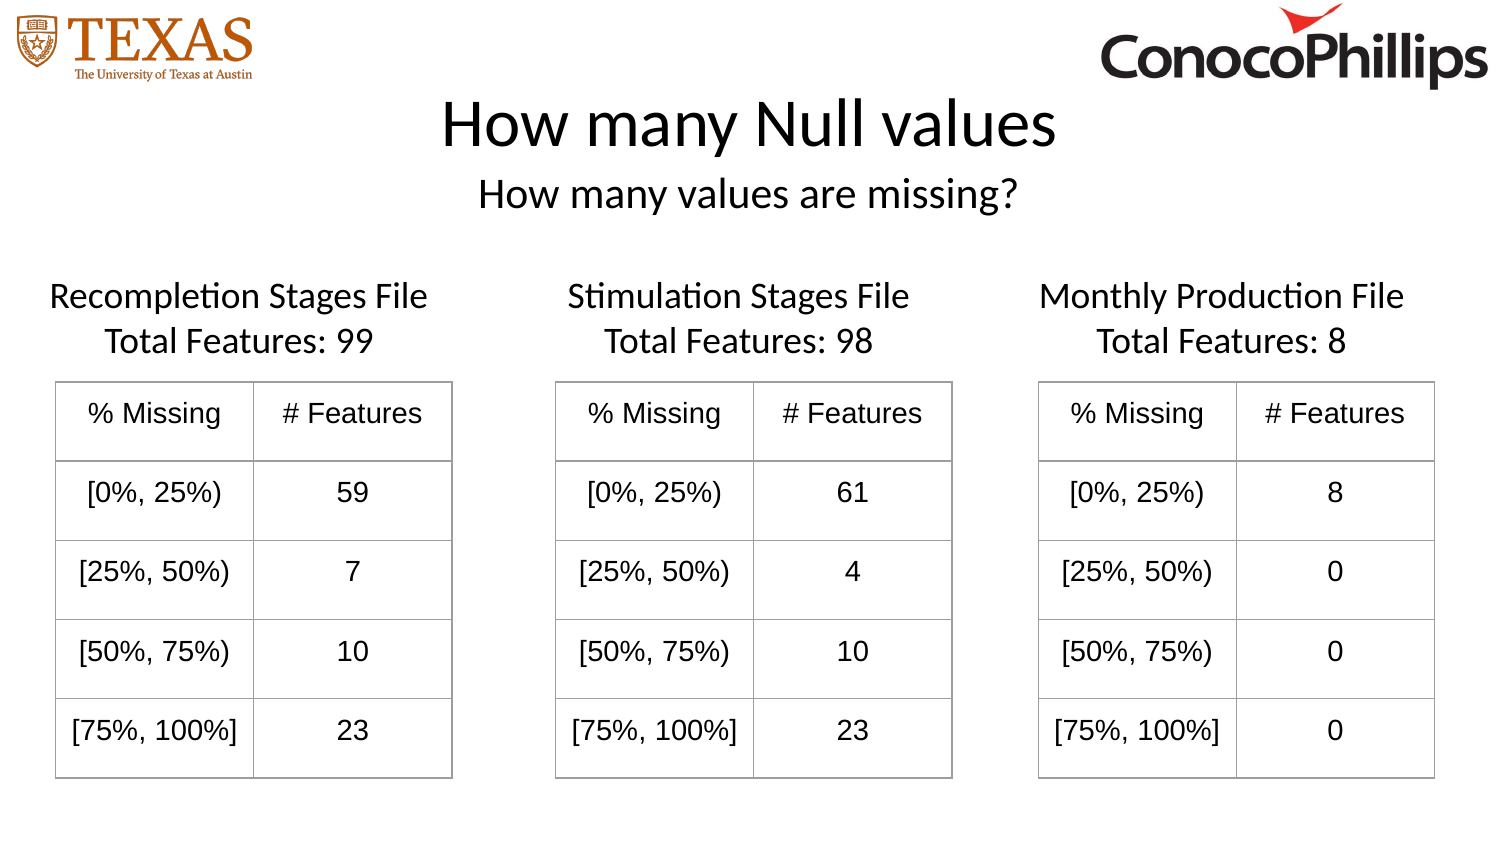

# How many Null values
How many values are missing?

Recompletion Stages File
Total Features: 99
Stimulation Stages File
Total Features: 98
Monthly Production File
Total Features: 8
| % Missing | # Features |
| --- | --- |
| [0%, 25%) | 59 |
| [25%, 50%) | 7 |
| [50%, 75%) | 10 |
| [75%, 100%] | 23 |
| % Missing | # Features |
| --- | --- |
| [0%, 25%) | 61 |
| [25%, 50%) | 4 |
| [50%, 75%) | 10 |
| [75%, 100%] | 23 |
| % Missing | # Features |
| --- | --- |
| [0%, 25%) | 8 |
| [25%, 50%) | 0 |
| [50%, 75%) | 0 |
| [75%, 100%] | 0 |